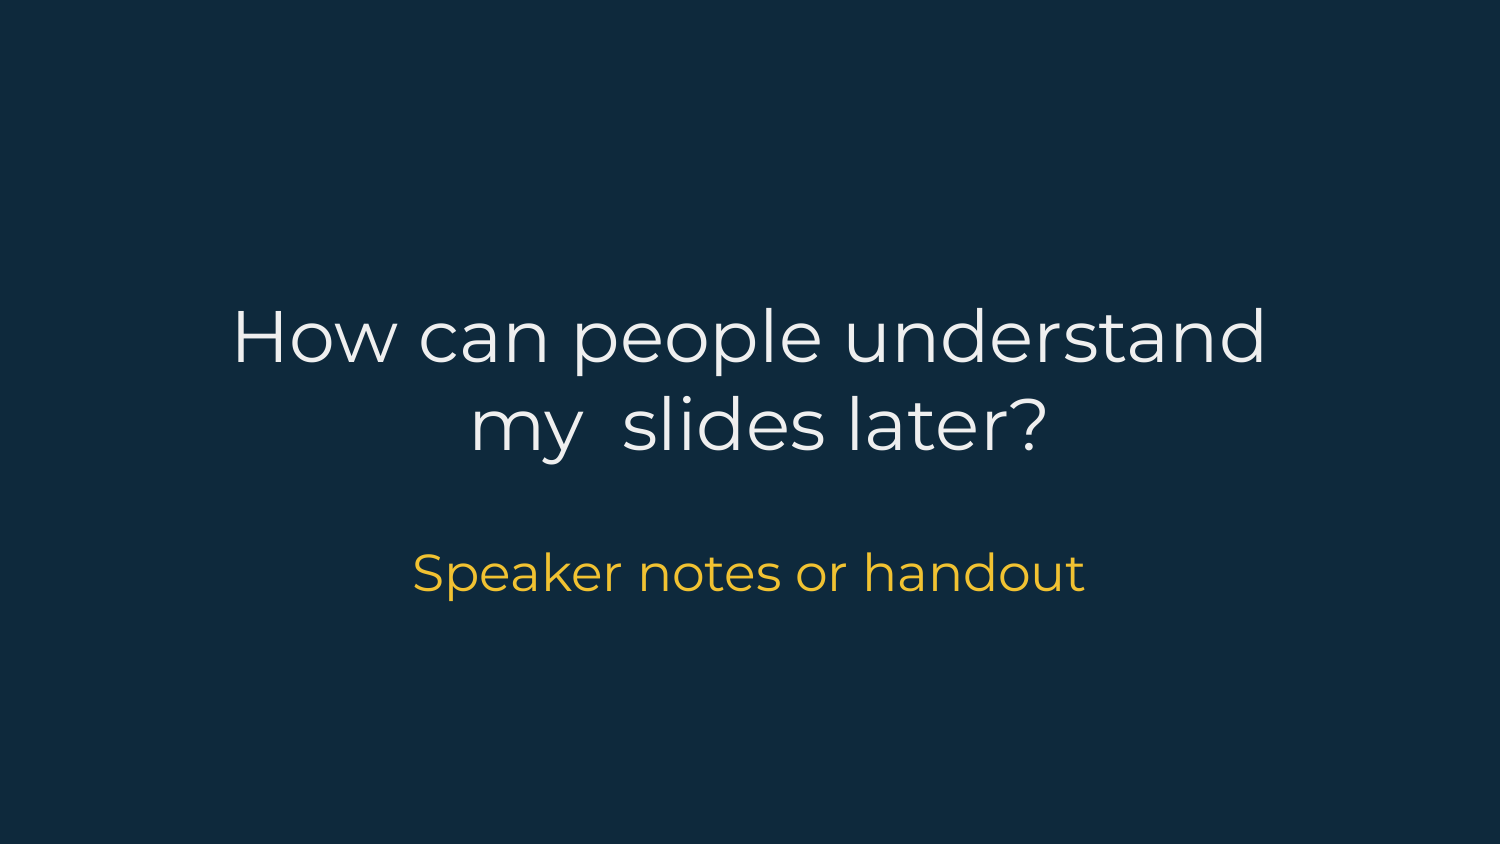

# How can people understand
 my  slides later?
Speaker notes or handout